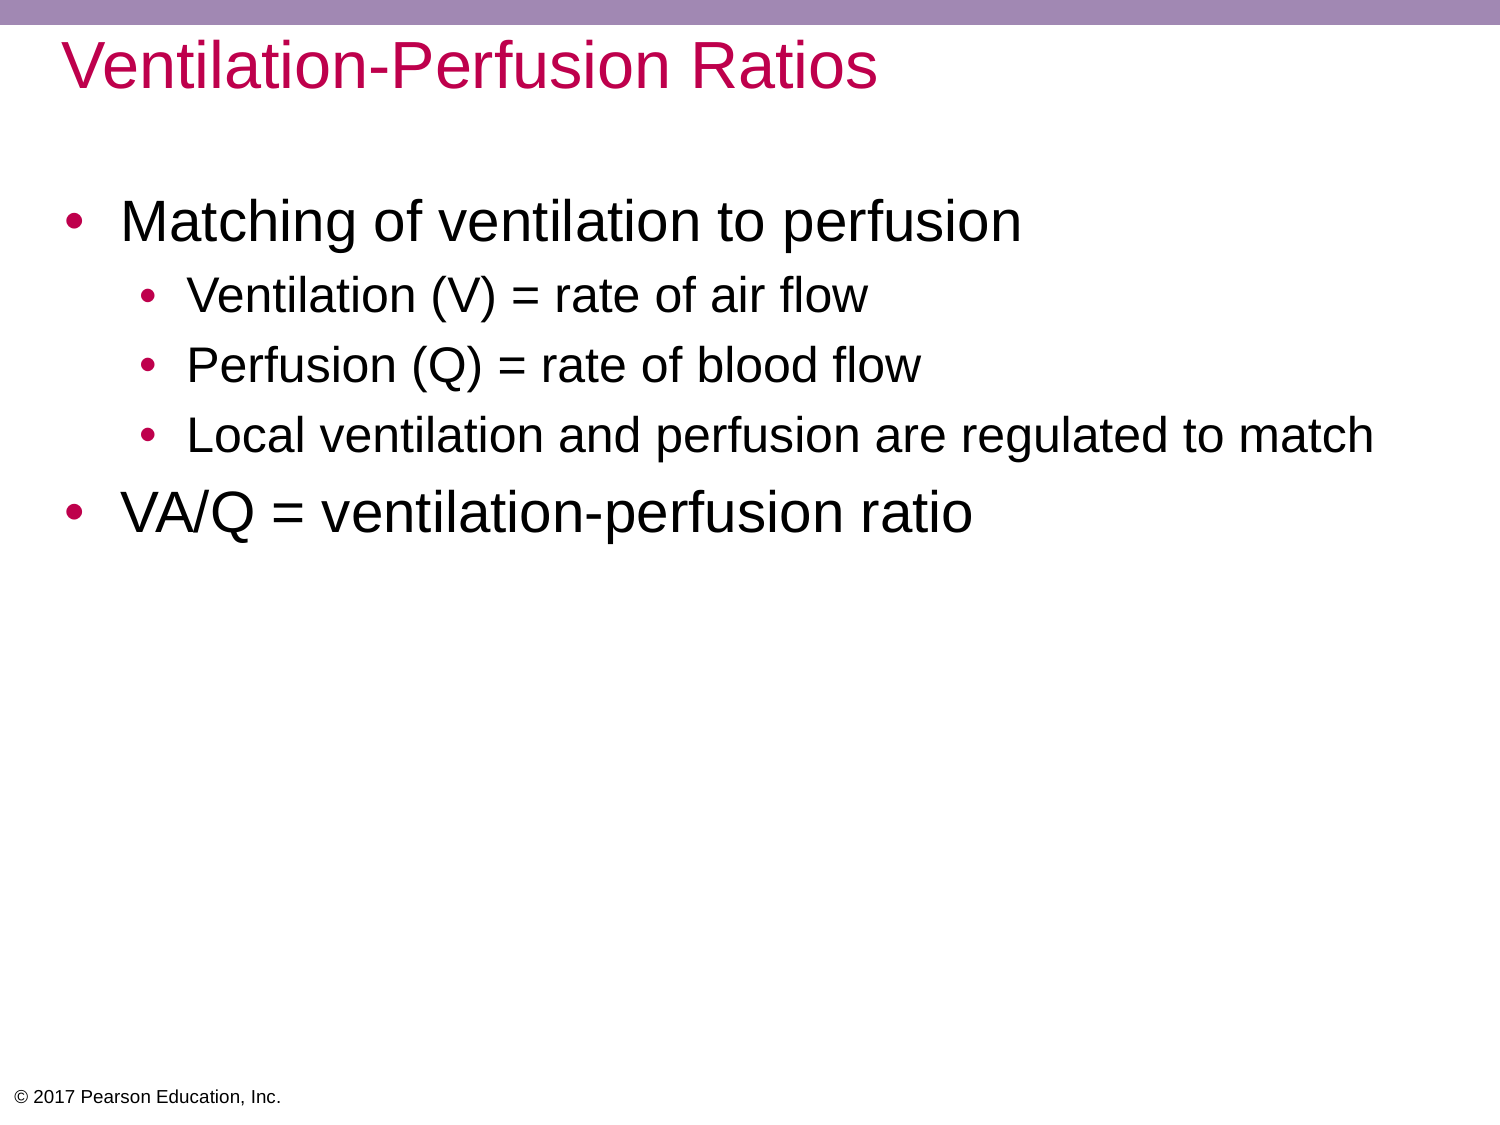

# Ventilation-Perfusion Ratios
Matching of ventilation to perfusion
Ventilation (V) = rate of air flow
Perfusion (Q) = rate of blood flow
Local ventilation and perfusion are regulated to match
VA/Q = ventilation-perfusion ratio